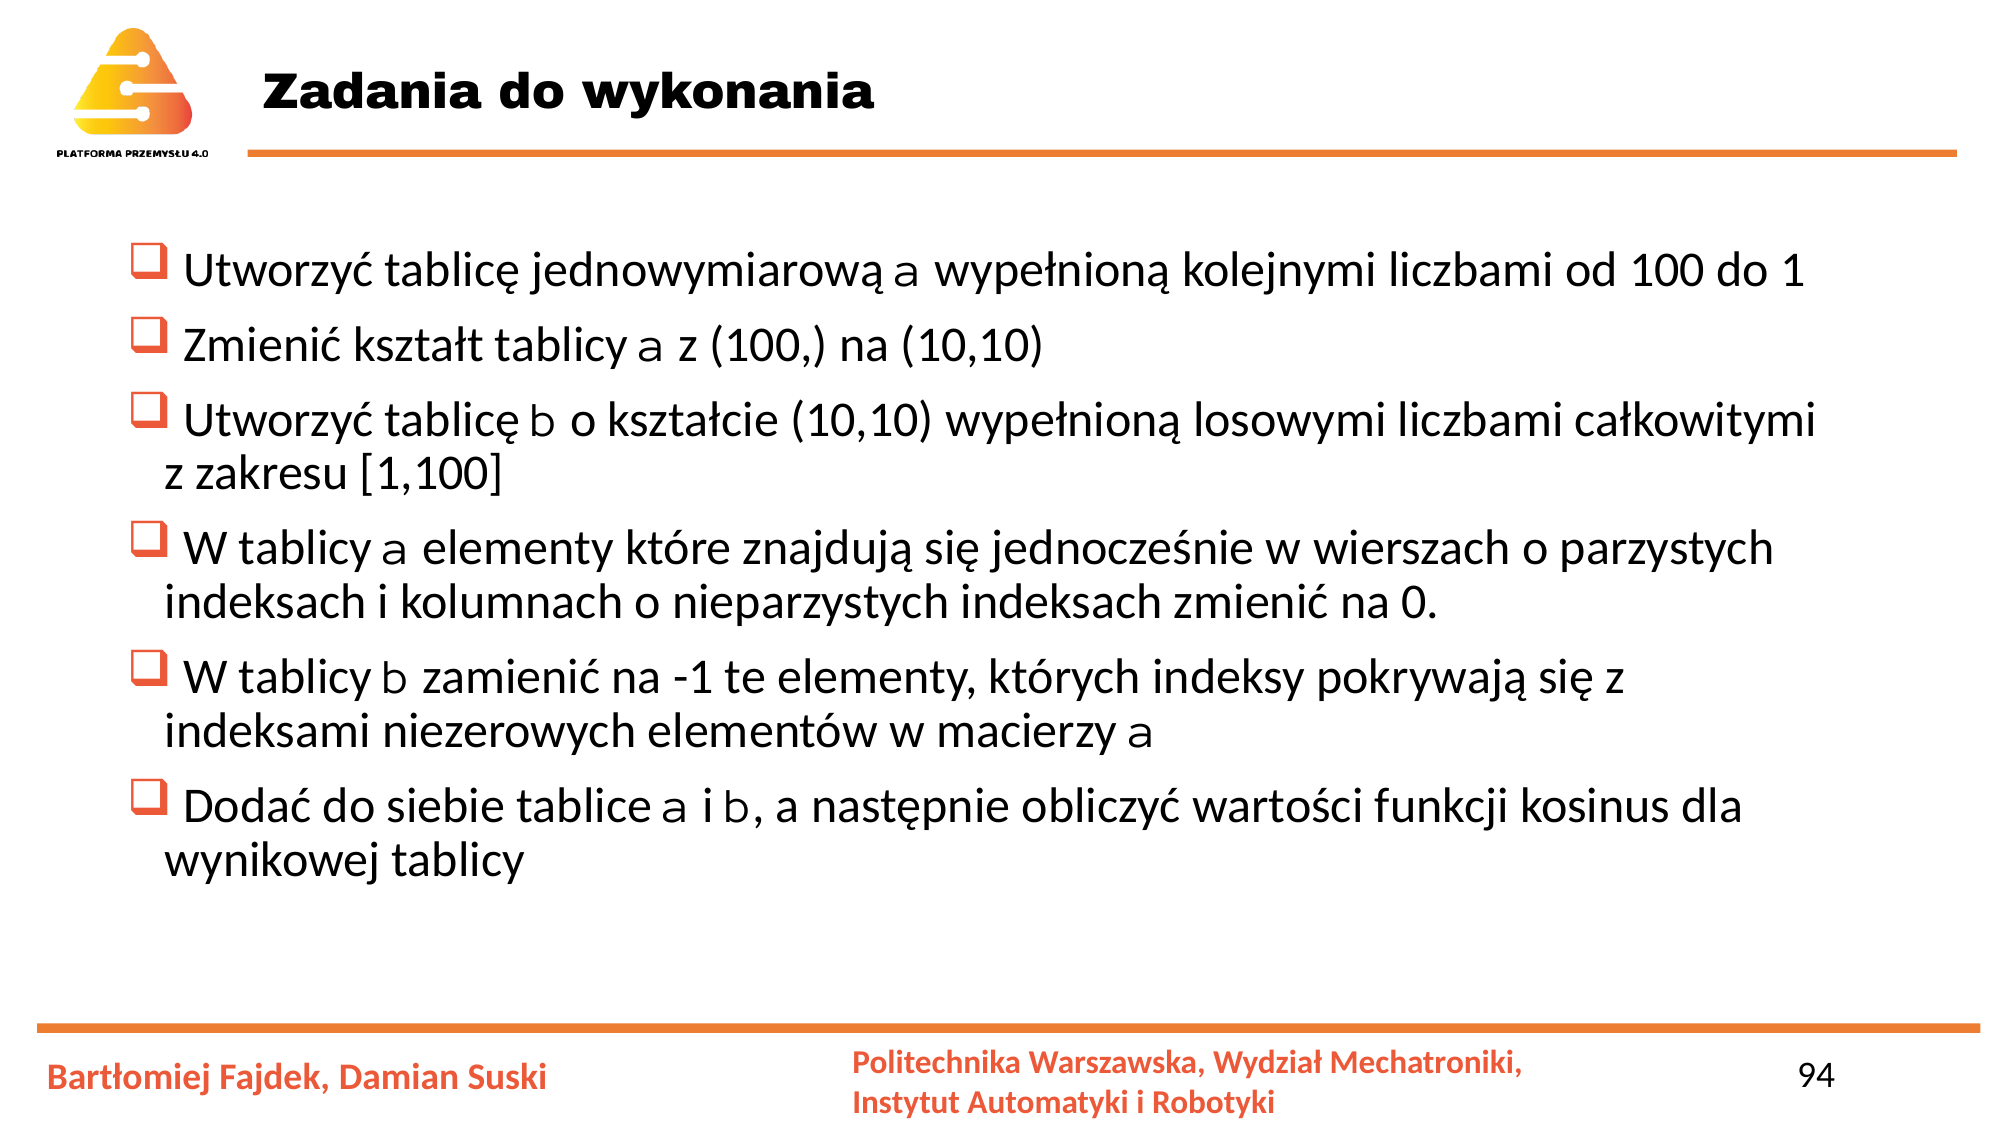

# Zadania do wykonania
 Utworzyć tablicę jednowymiarową a wypełnioną kolejnymi liczbami od 100 do 1
 Zmienić kształt tablicy a z (100,) na (10,10)
 Utworzyć tablicę b o kształcie (10,10) wypełnioną losowymi liczbami całkowitymi z zakresu [1,100]
 W tablicy a elementy które znajdują się jednocześnie w wierszach o parzystych indeksach i kolumnach o nieparzystych indeksach zmienić na 0.
 W tablicy b zamienić na -1 te elementy, których indeksy pokrywają się z indeksami niezerowych elementów w macierzy a
 Dodać do siebie tablice a i b, a następnie obliczyć wartości funkcji kosinus dla wynikowej tablicy
94